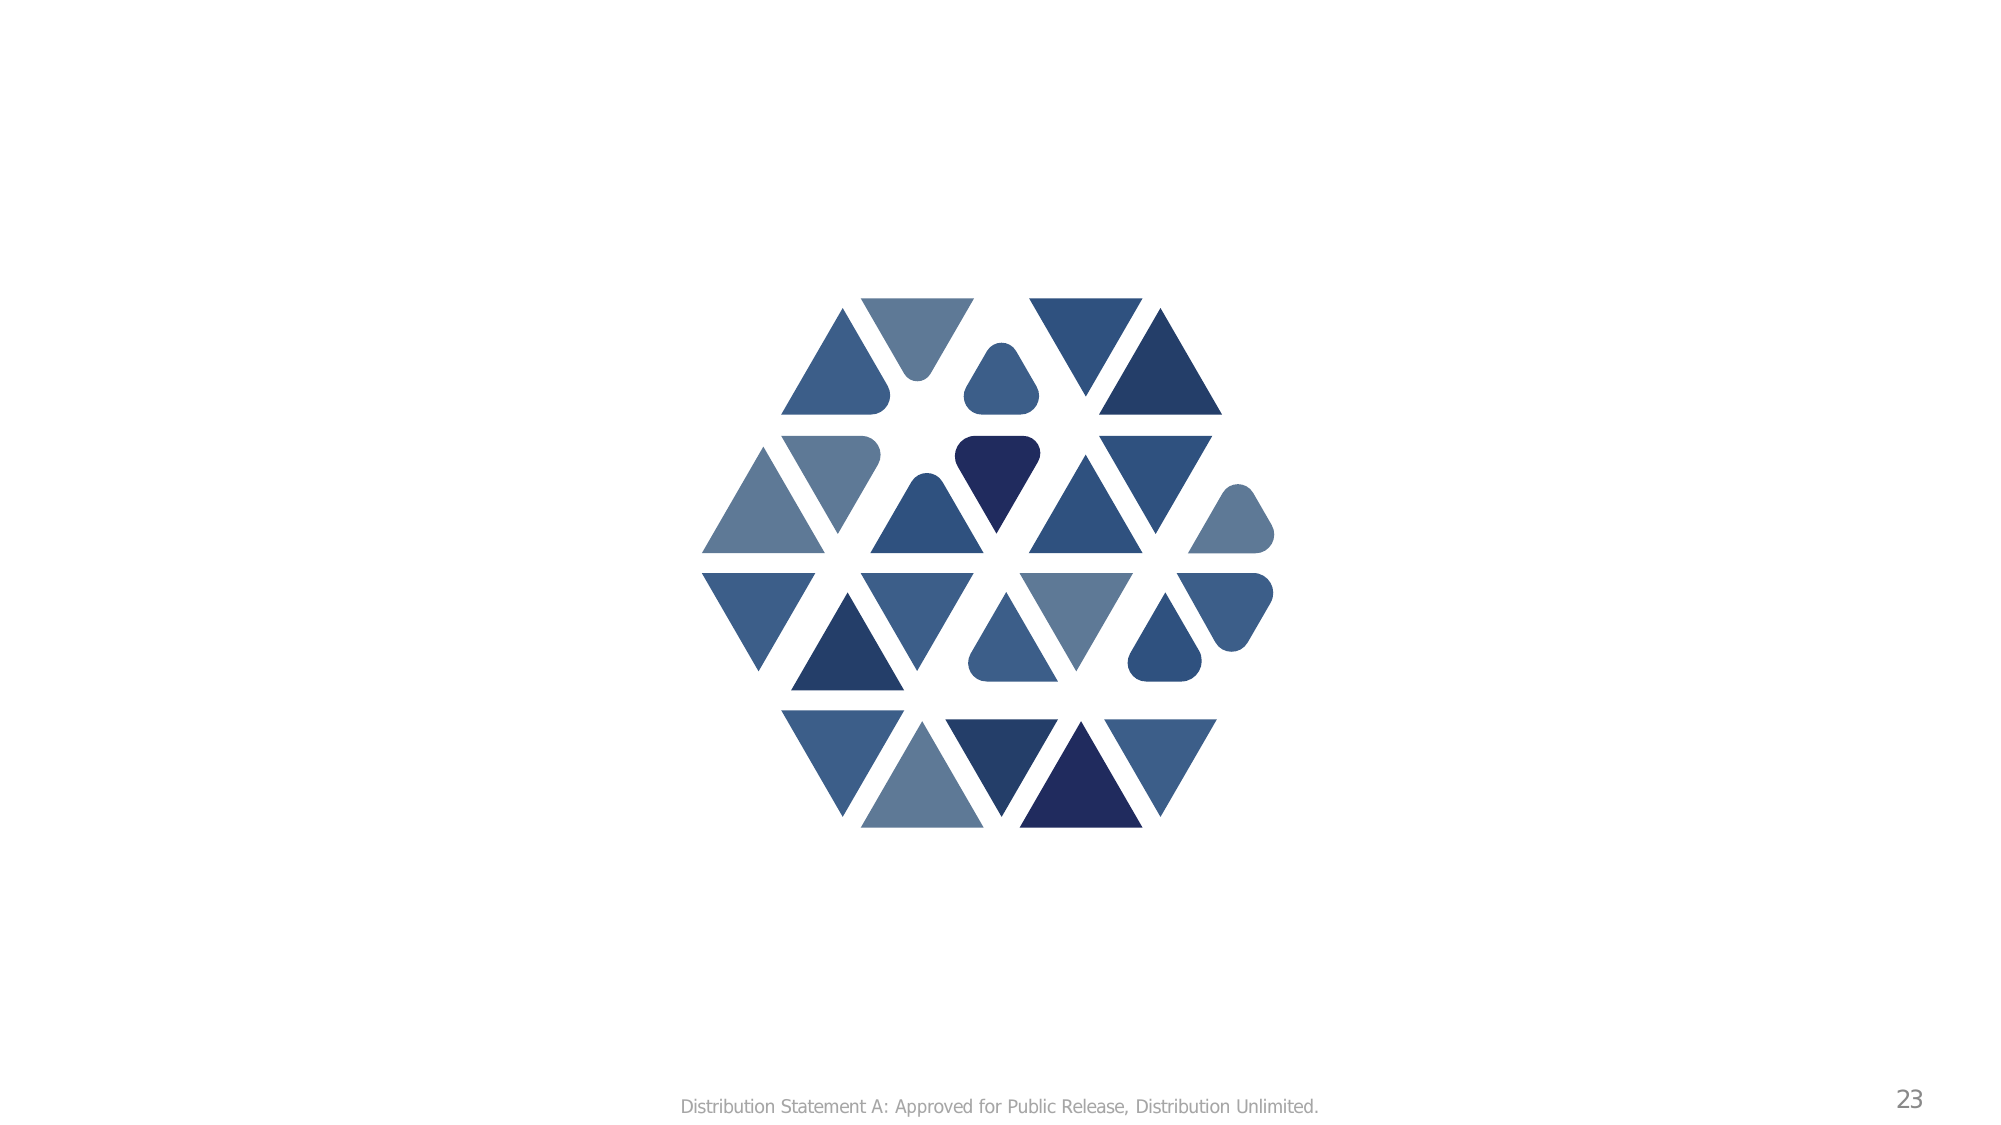

23
Distribution Statement A: Approved for Public Release, Distribution Unlimited.